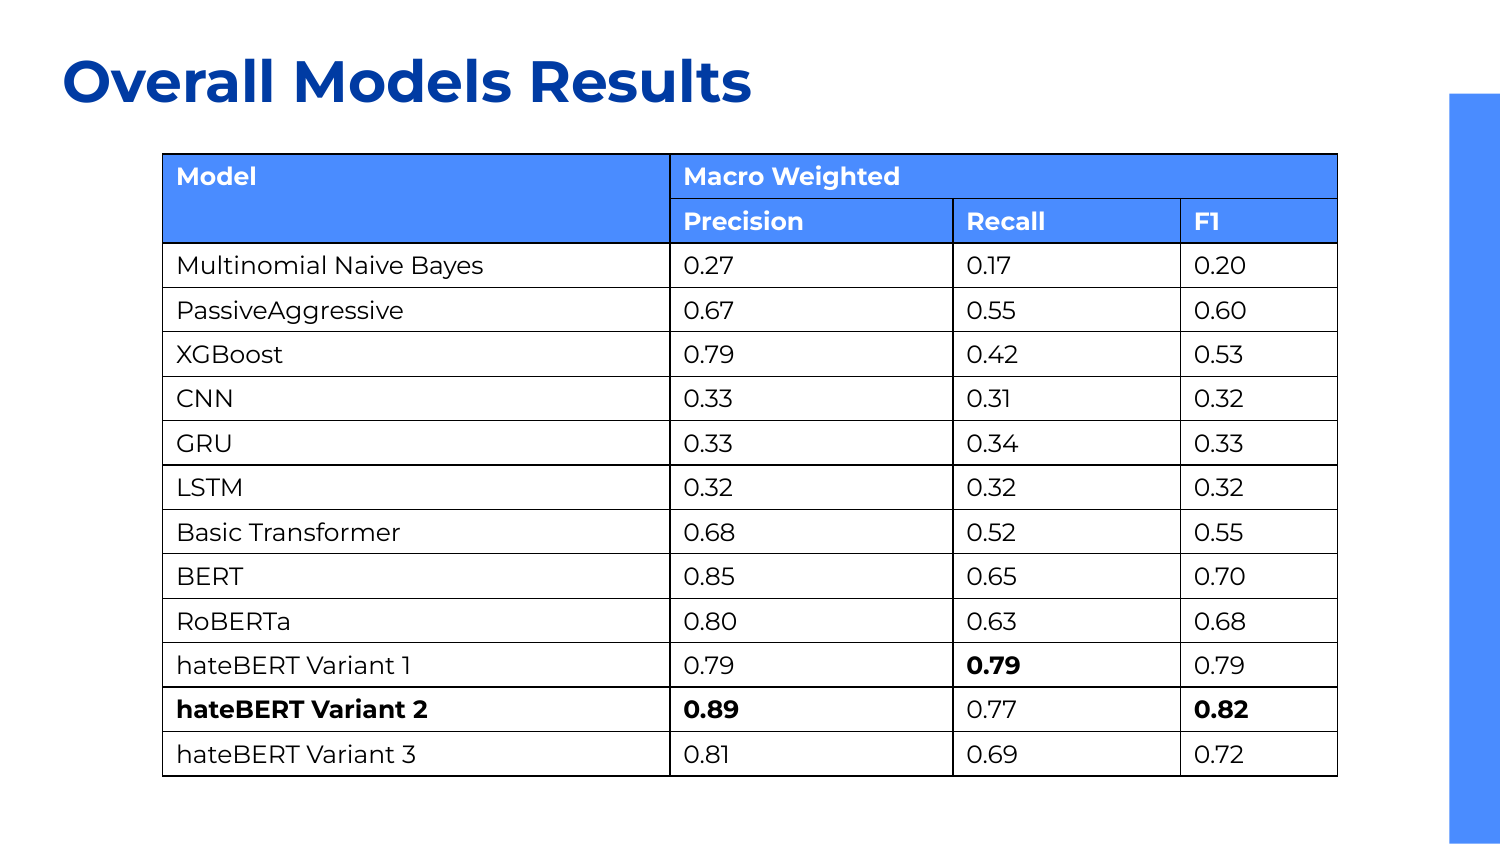

# Overall Models Results
| Model | Macro Weighted |  |  |
| --- | --- | --- | --- |
|  | Precision | Recall | F1 |
| Multinomial Naive Bayes | 0.27 | 0.17 | 0.20 |
| PassiveAggressive | 0.67 | 0.55 | 0.60 |
| XGBoost | 0.79 | 0.42 | 0.53 |
| CNN | 0.33 | 0.31 | 0.32 |
| GRU | 0.33 | 0.34 | 0.33 |
| LSTM | 0.32 | 0.32 | 0.32 |
| Basic Transformer | 0.68 | 0.52 | 0.55 |
| BERT | 0.85 | 0.65 | 0.70 |
| RoBERTa | 0.80 | 0.63 | 0.68 |
| hateBERT Variant 1 | 0.79 | 0.79 | 0.79 |
| hateBERT Variant 2 | 0.89 | 0.77 | 0.82 |
| hateBERT Variant 3 | 0.81 | 0.69 | 0.72 |